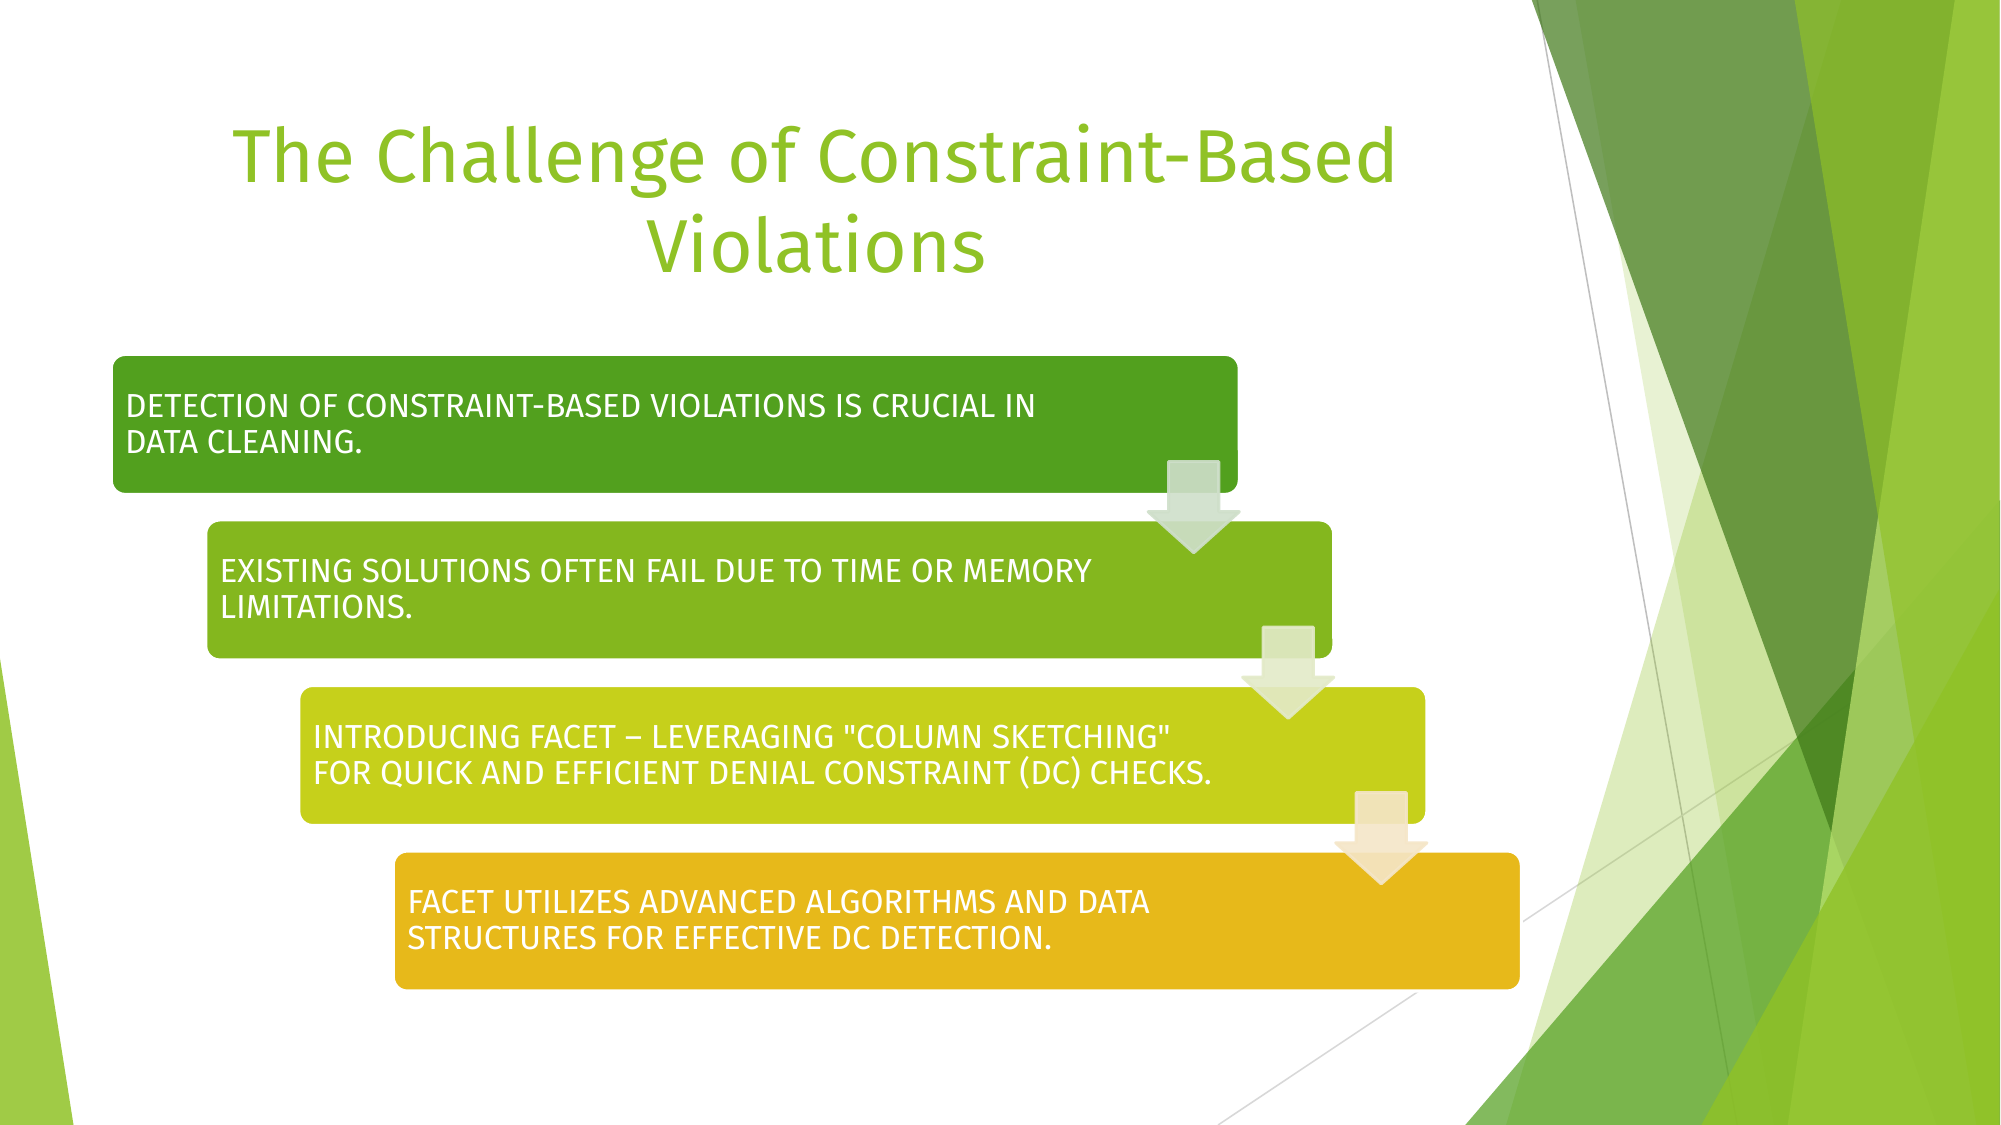

# The Challenge of Constraint-Based Violations

DETECTION OF CONSTRAINT-BASED VIOLATIONS IS CRUCIAL IN DATA CLEANING.

EXISTING SOLUTIONS OFTEN FAIL DUE TO TIME OR MEMORY LIMITATIONS.

INTRODUCING FACET – LEVERAGING "COLUMN SKETCHING" FOR QUICK AND EFFICIENT DENIAL CONSTRAINT (DC) CHECKS.

FACET UTILIZES ADVANCED ALGORITHMS AND DATA STRUCTURES FOR EFFECTIVE DC DETECTION.